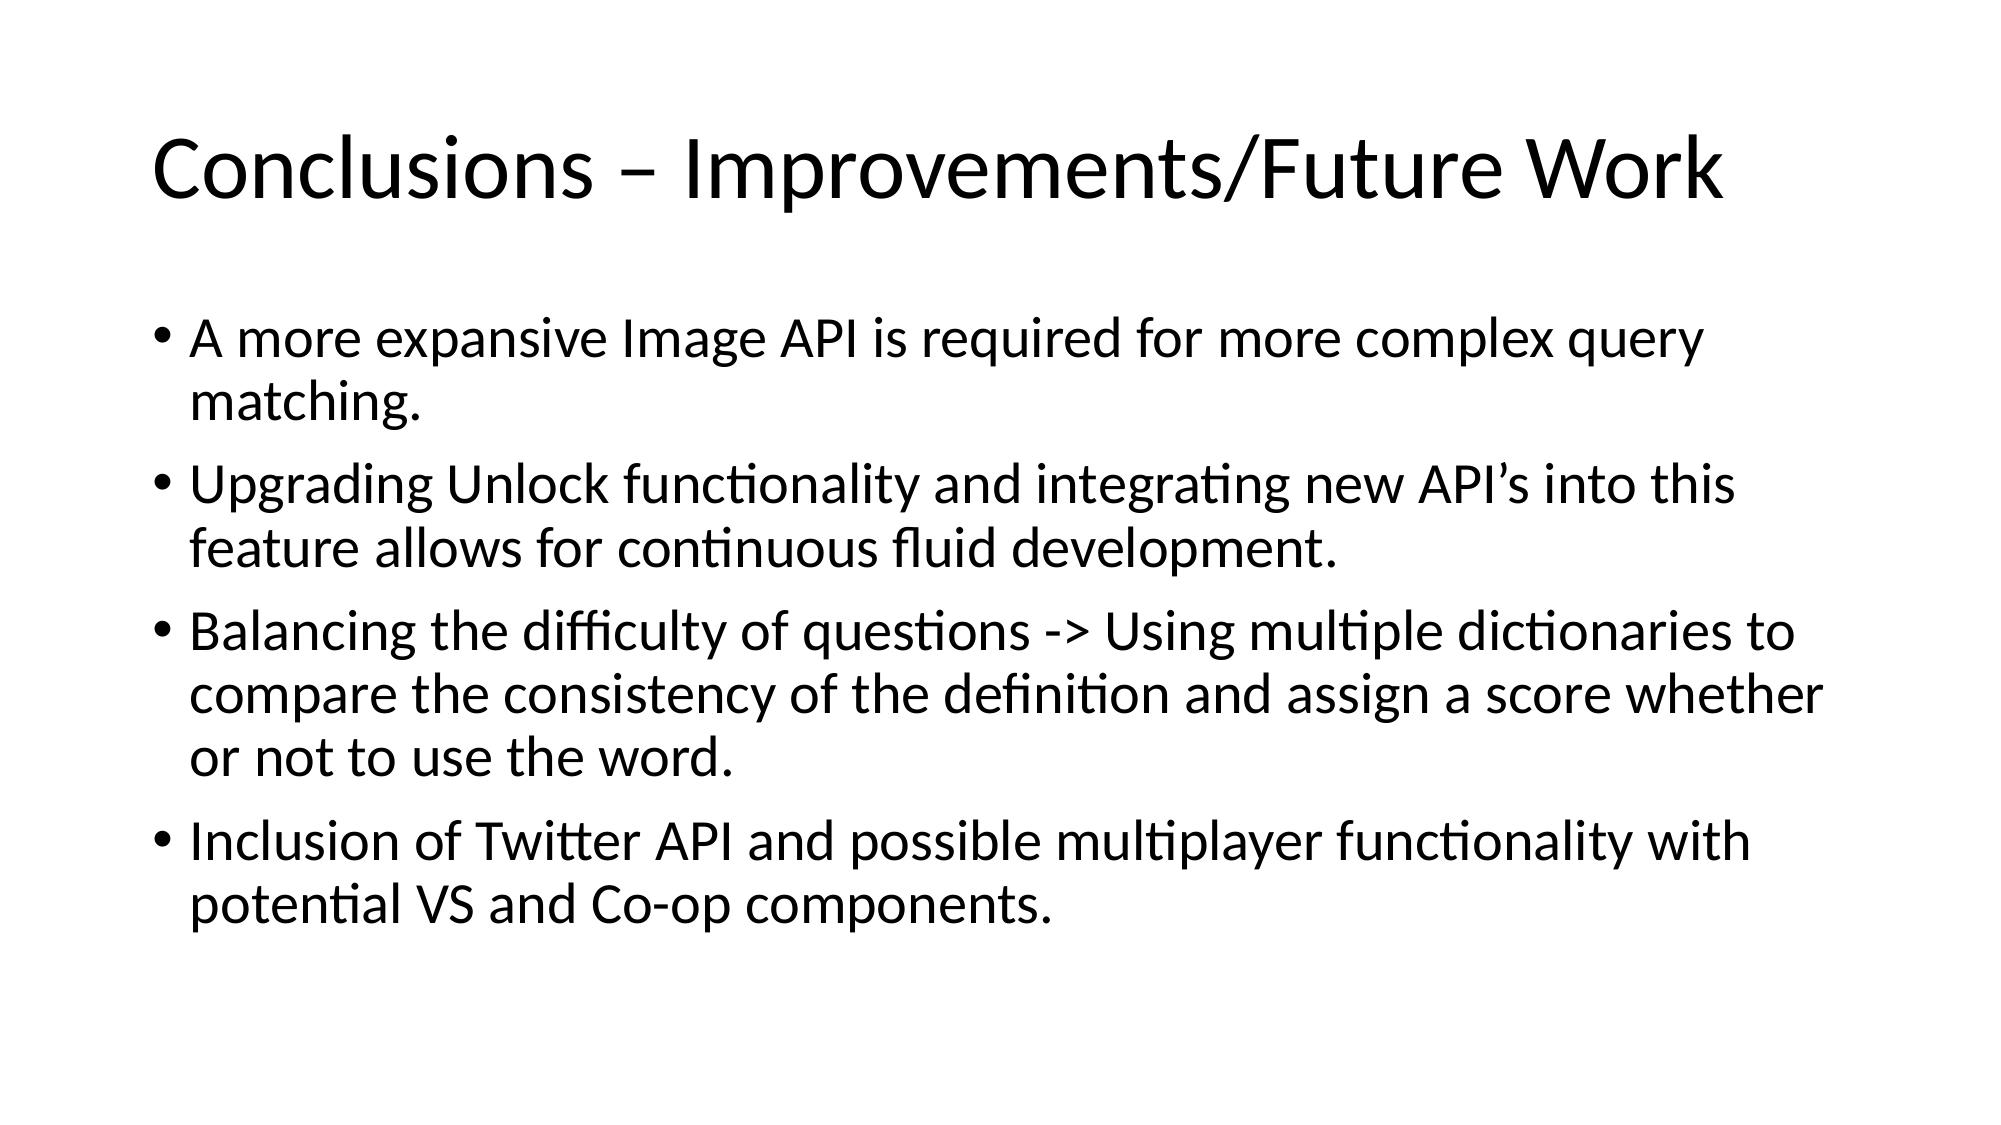

# Conclusions – Improvements/Future Work
A more expansive Image API is required for more complex query matching.
Upgrading Unlock functionality and integrating new API’s into this feature allows for continuous fluid development.
Balancing the difficulty of questions -> Using multiple dictionaries to compare the consistency of the definition and assign a score whether or not to use the word.
Inclusion of Twitter API and possible multiplayer functionality with potential VS and Co-op components.